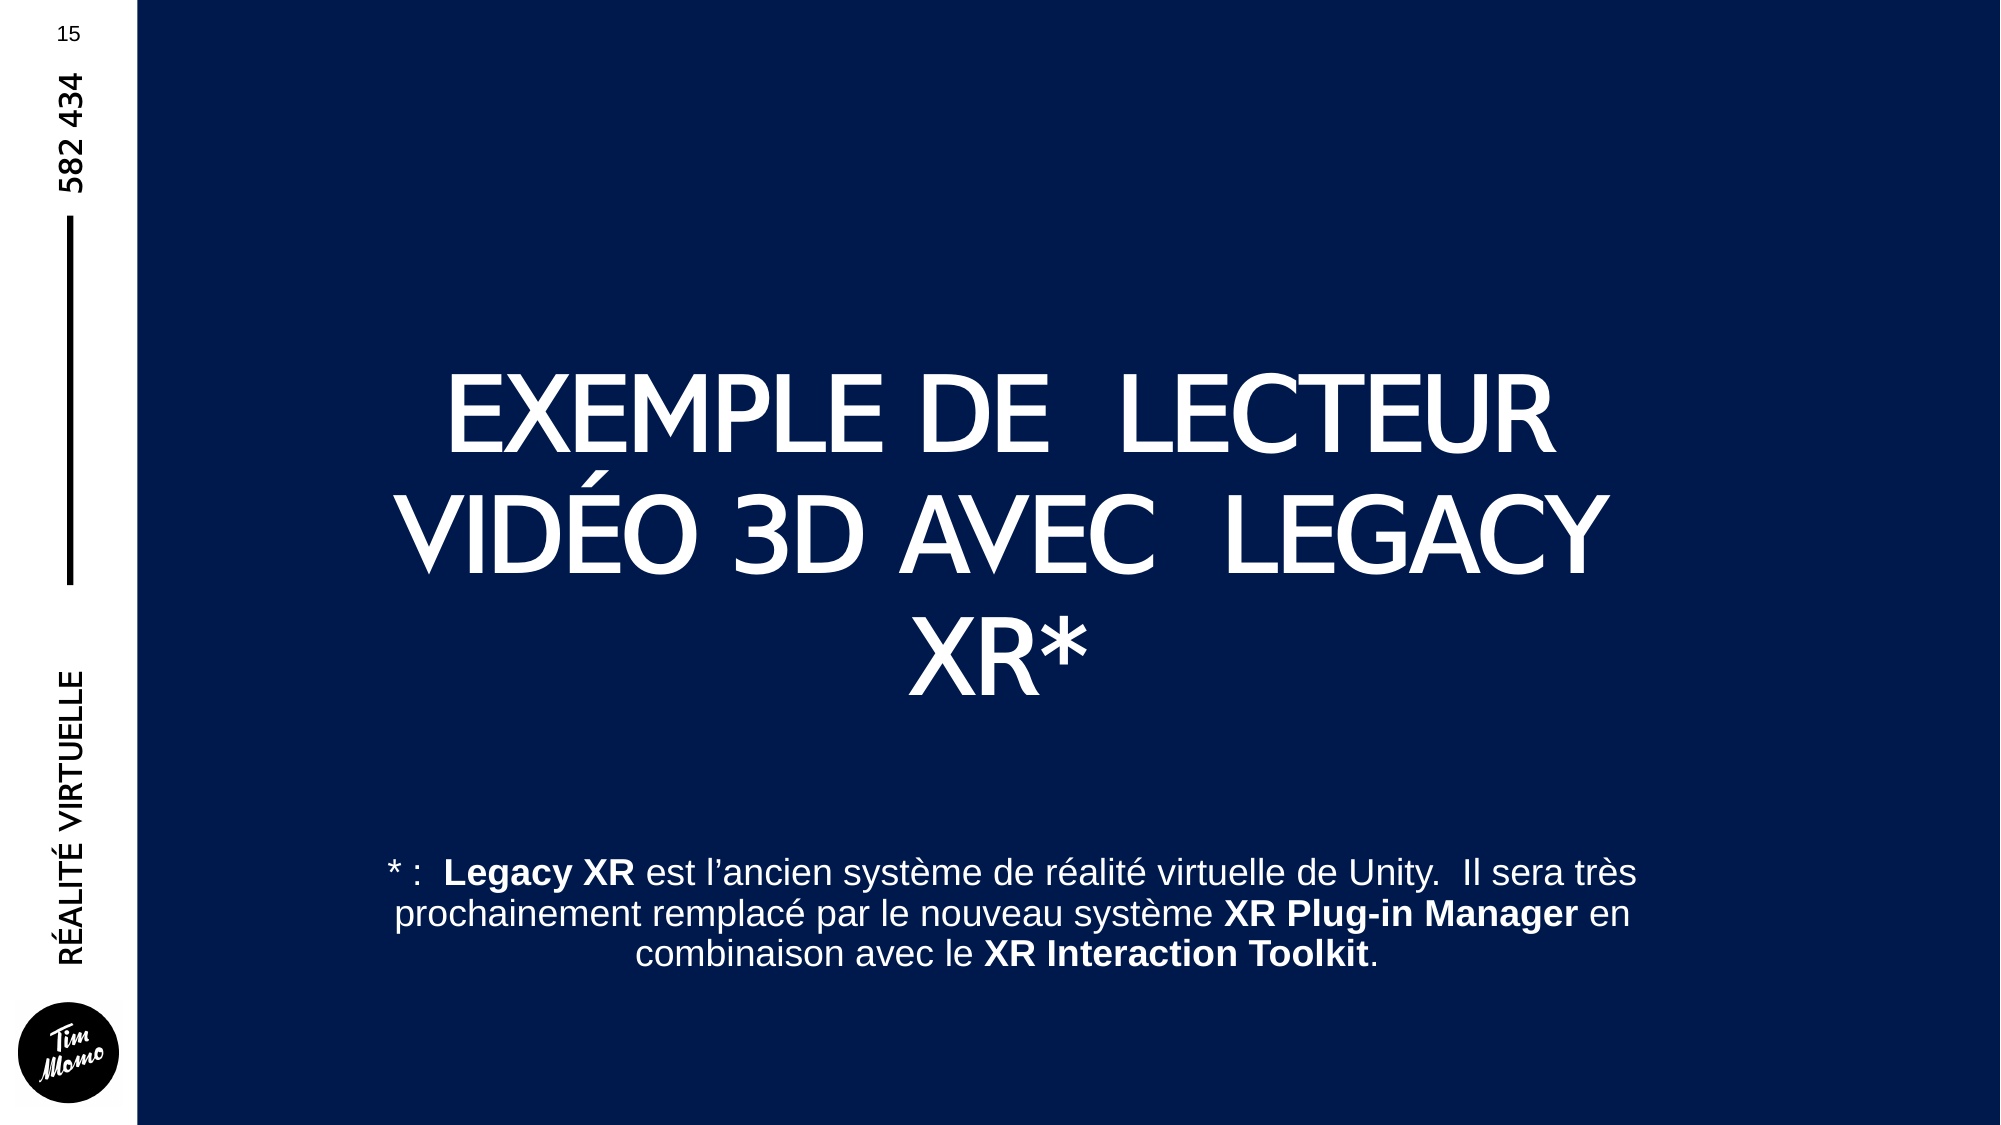

# EXEMPLE DE  LECTEUR VIDÉO 3D AVEC  LEGACY XR*
* :  Legacy XR est l’ancien système de réalité virtuelle de Unity.  Il sera très prochainement remplacé par le nouveau système XR Plug-in Manager en combinaison avec le XR Interaction Toolkit.